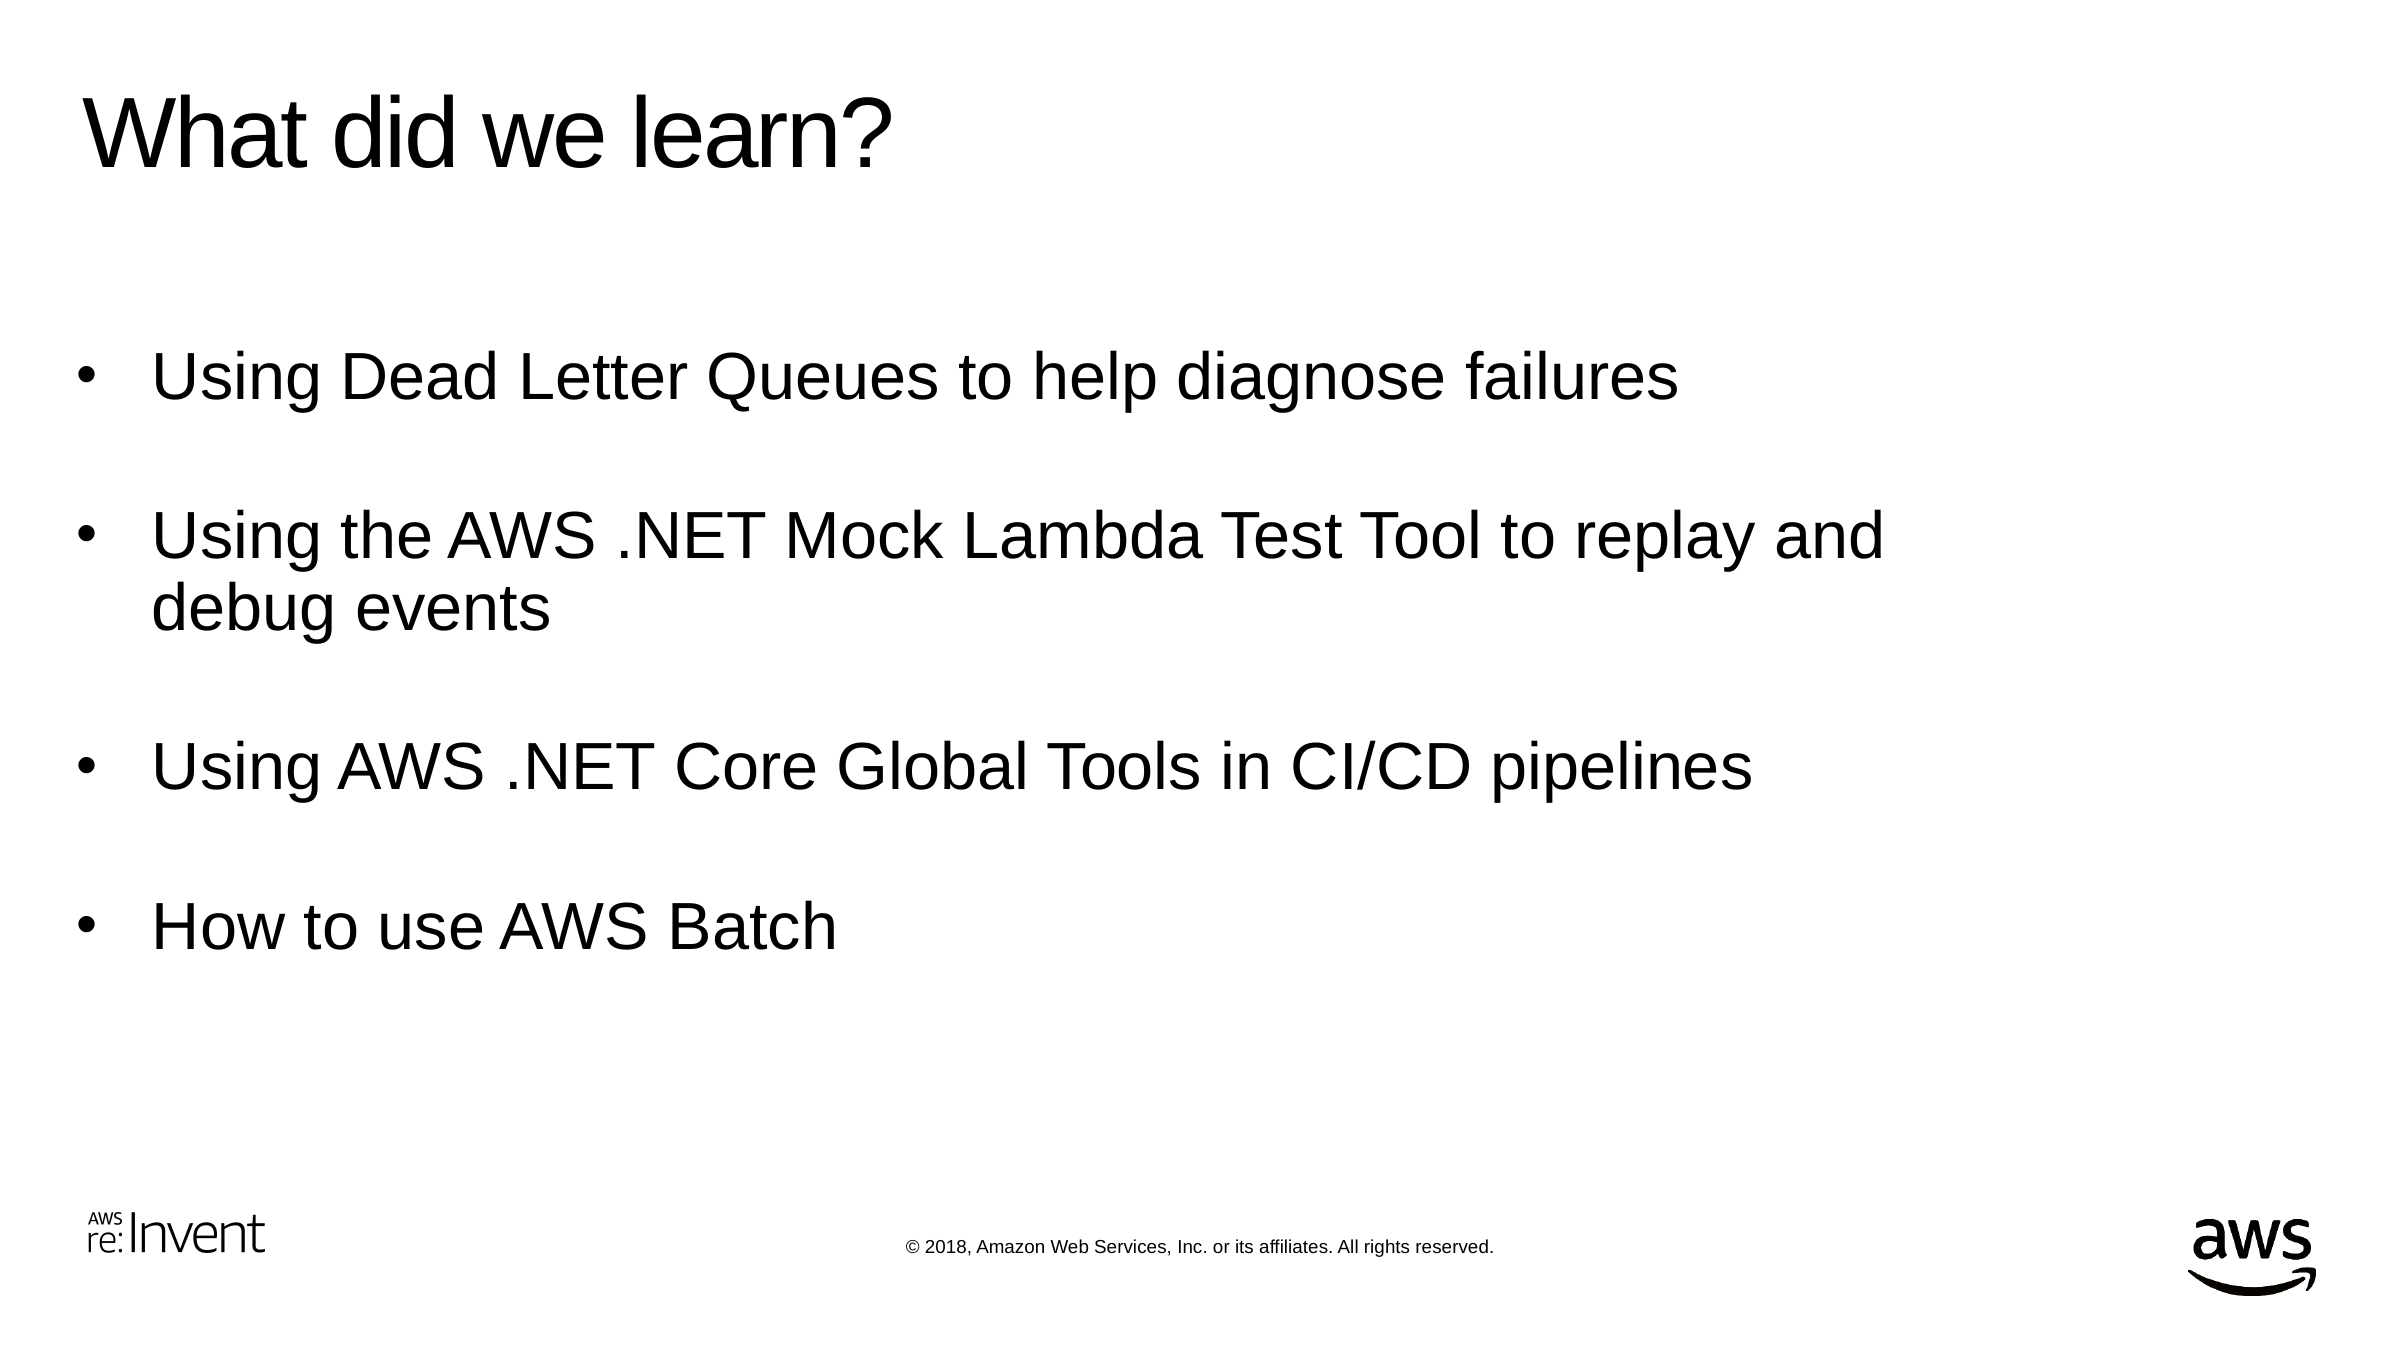

# What did we learn?
Using Dead Letter Queues to help diagnose failures
Using the AWS .NET Mock Lambda Test Tool to replay and debug events
Using AWS .NET Core Global Tools in CI/CD pipelines
How to use AWS Batch